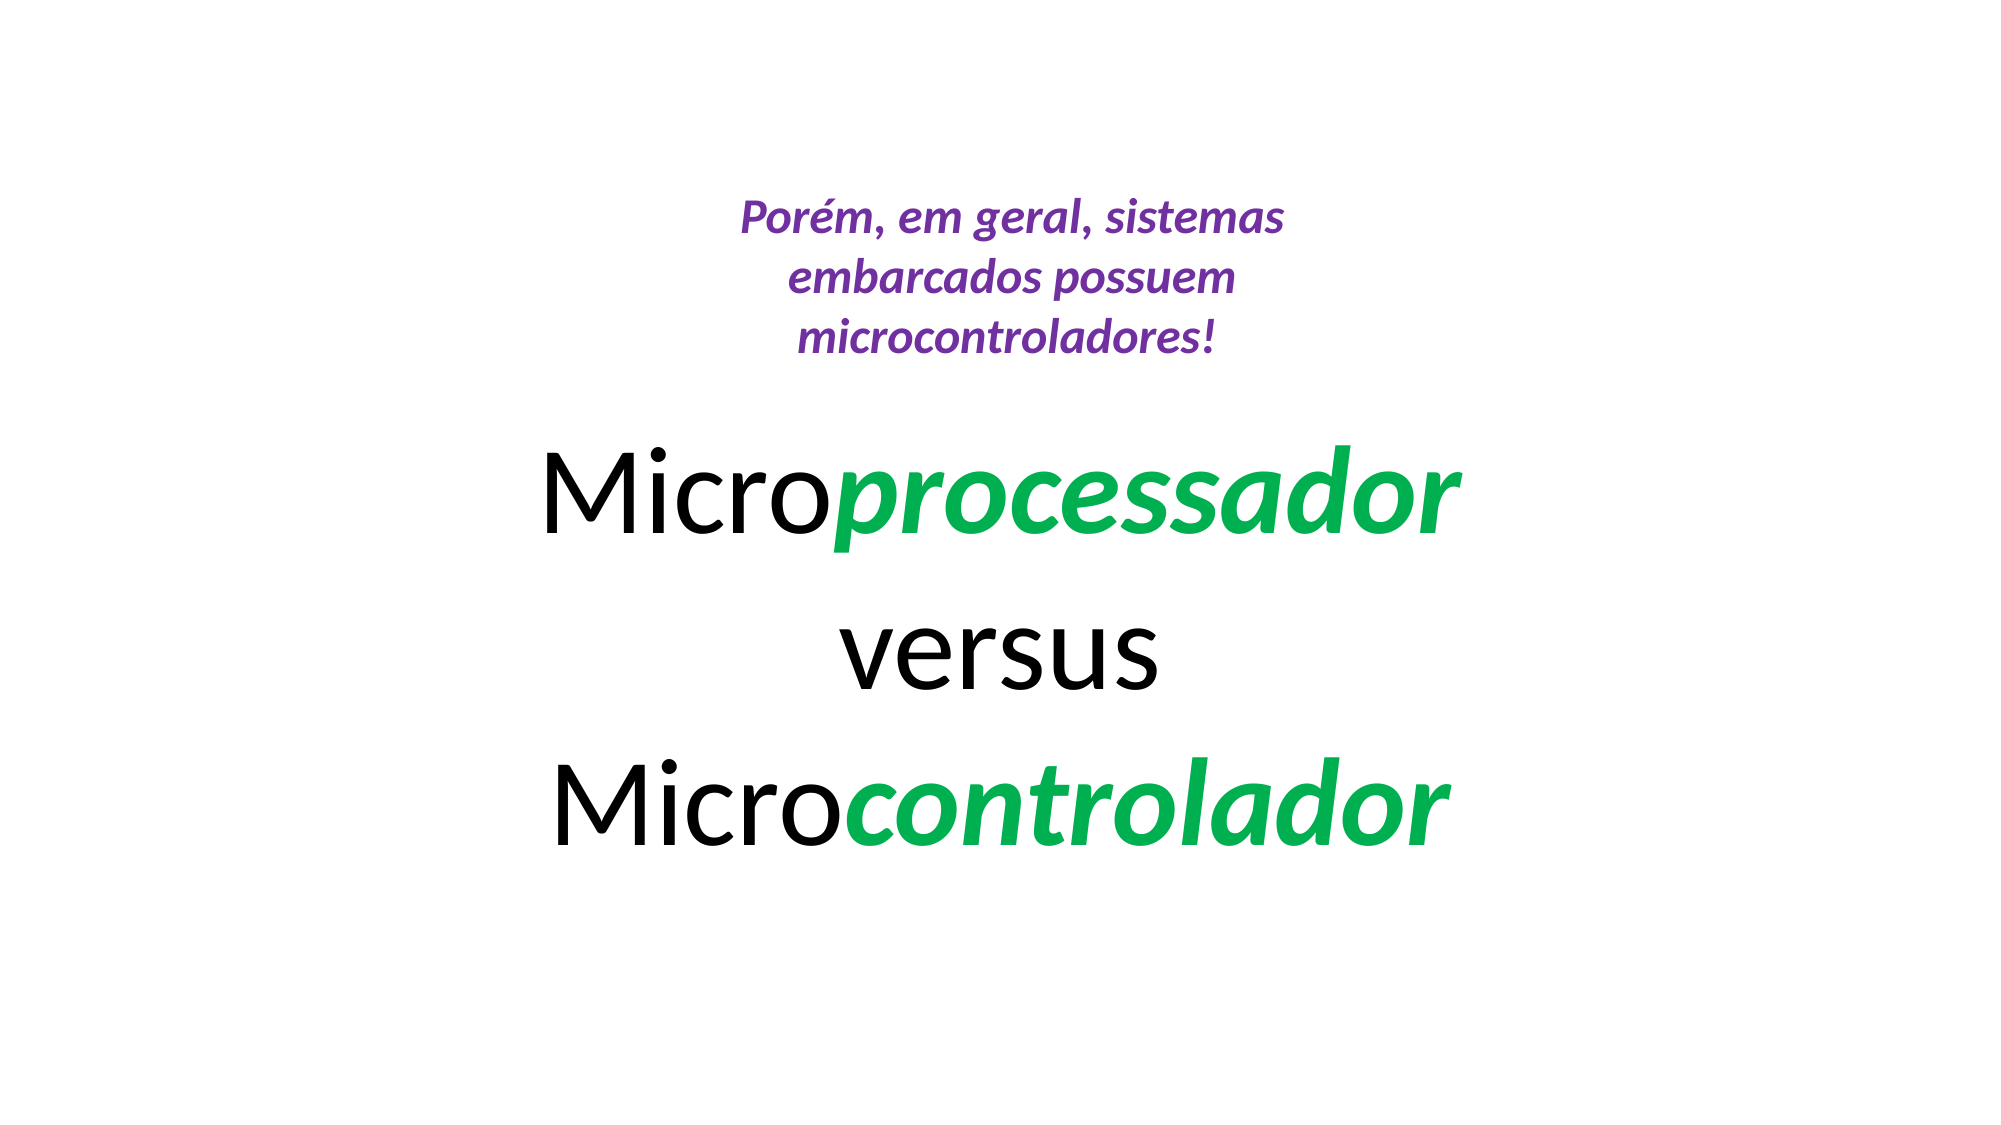

Porém, em geral, sistemas embarcados possuem microcontroladores!
Microprocessador
versus
Microcontrolador